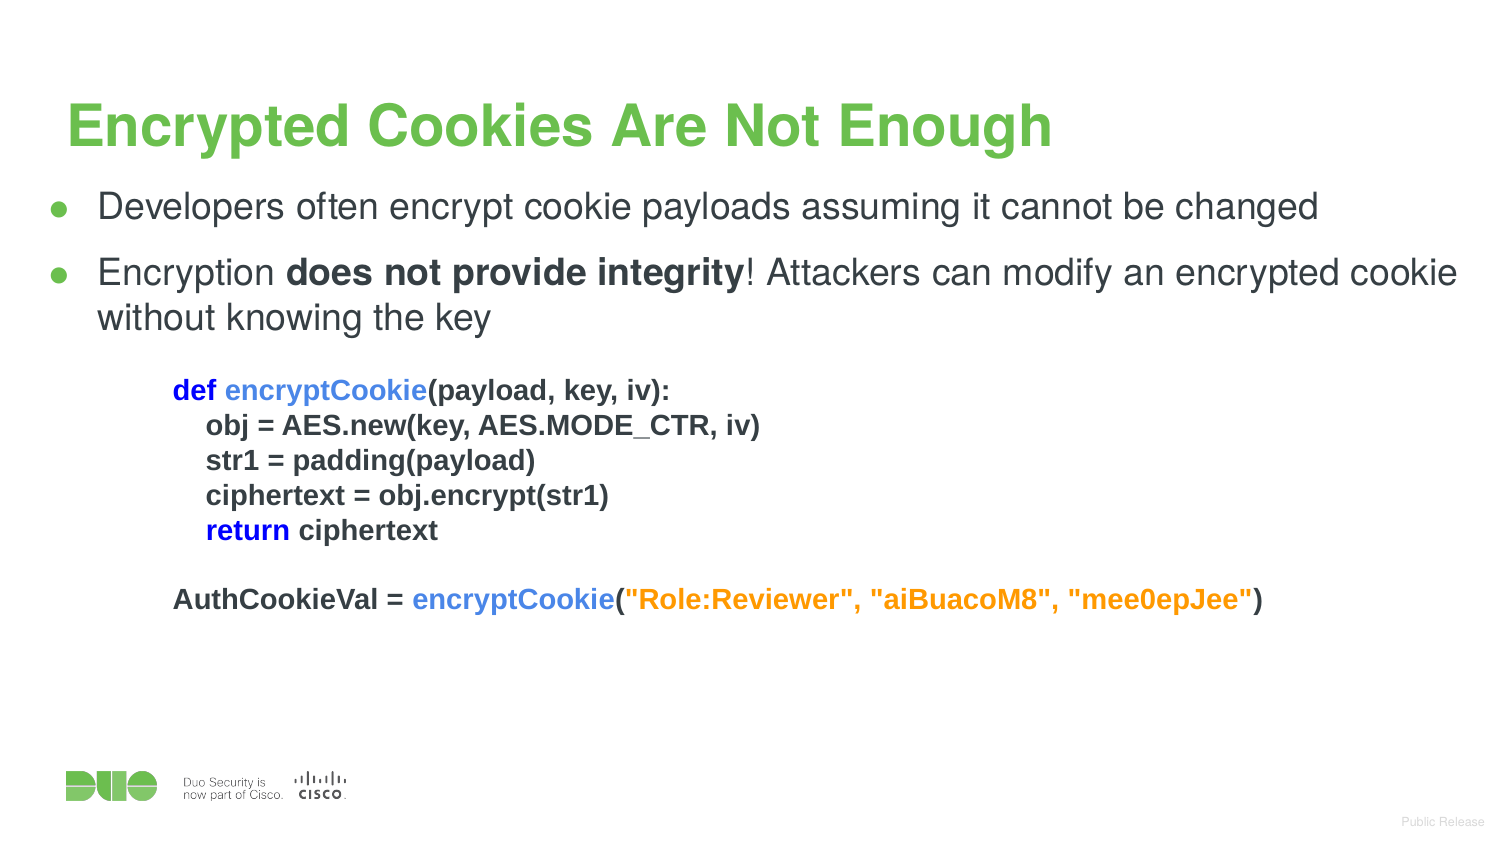

# Encrypted Cookies Are Not Enough
Developers often encrypt cookie payloads assuming it cannot be changed
Encryption does not provide integrity! Attackers can modify an encrypted cookie without knowing the key
def encryptCookie(payload, key, iv):
    obj = AES.new(key, AES.MODE_CTR, iv)
    str1 = padding(payload)
    ciphertext = obj.encrypt(str1)
    return ciphertext
AuthCookieVal = encryptCookie("Role:Reviewer", "aiBuacoM8", "mee0epJee")